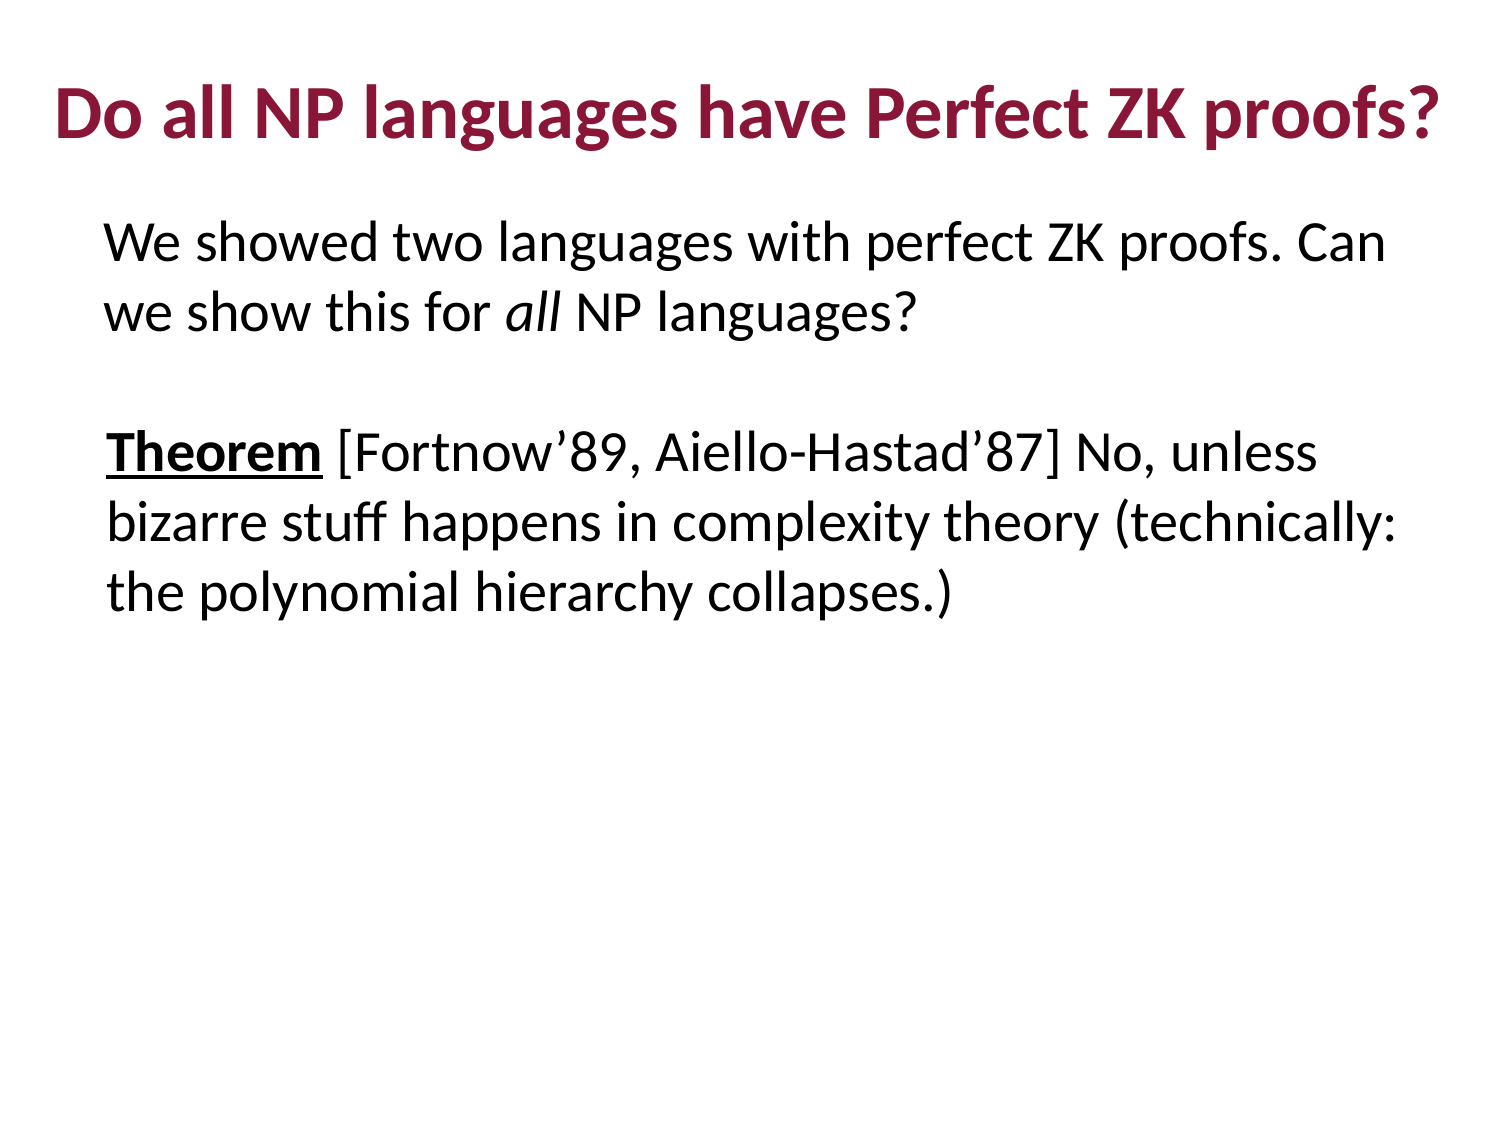

Do all NP languages have Perfect ZK proofs?
We showed two languages with perfect ZK proofs. Can we show this for all NP languages?
Theorem [Fortnow’89, Aiello-Hastad’87] No, unless bizarre stuff happens in complexity theory (technically: the polynomial hierarchy collapses.)